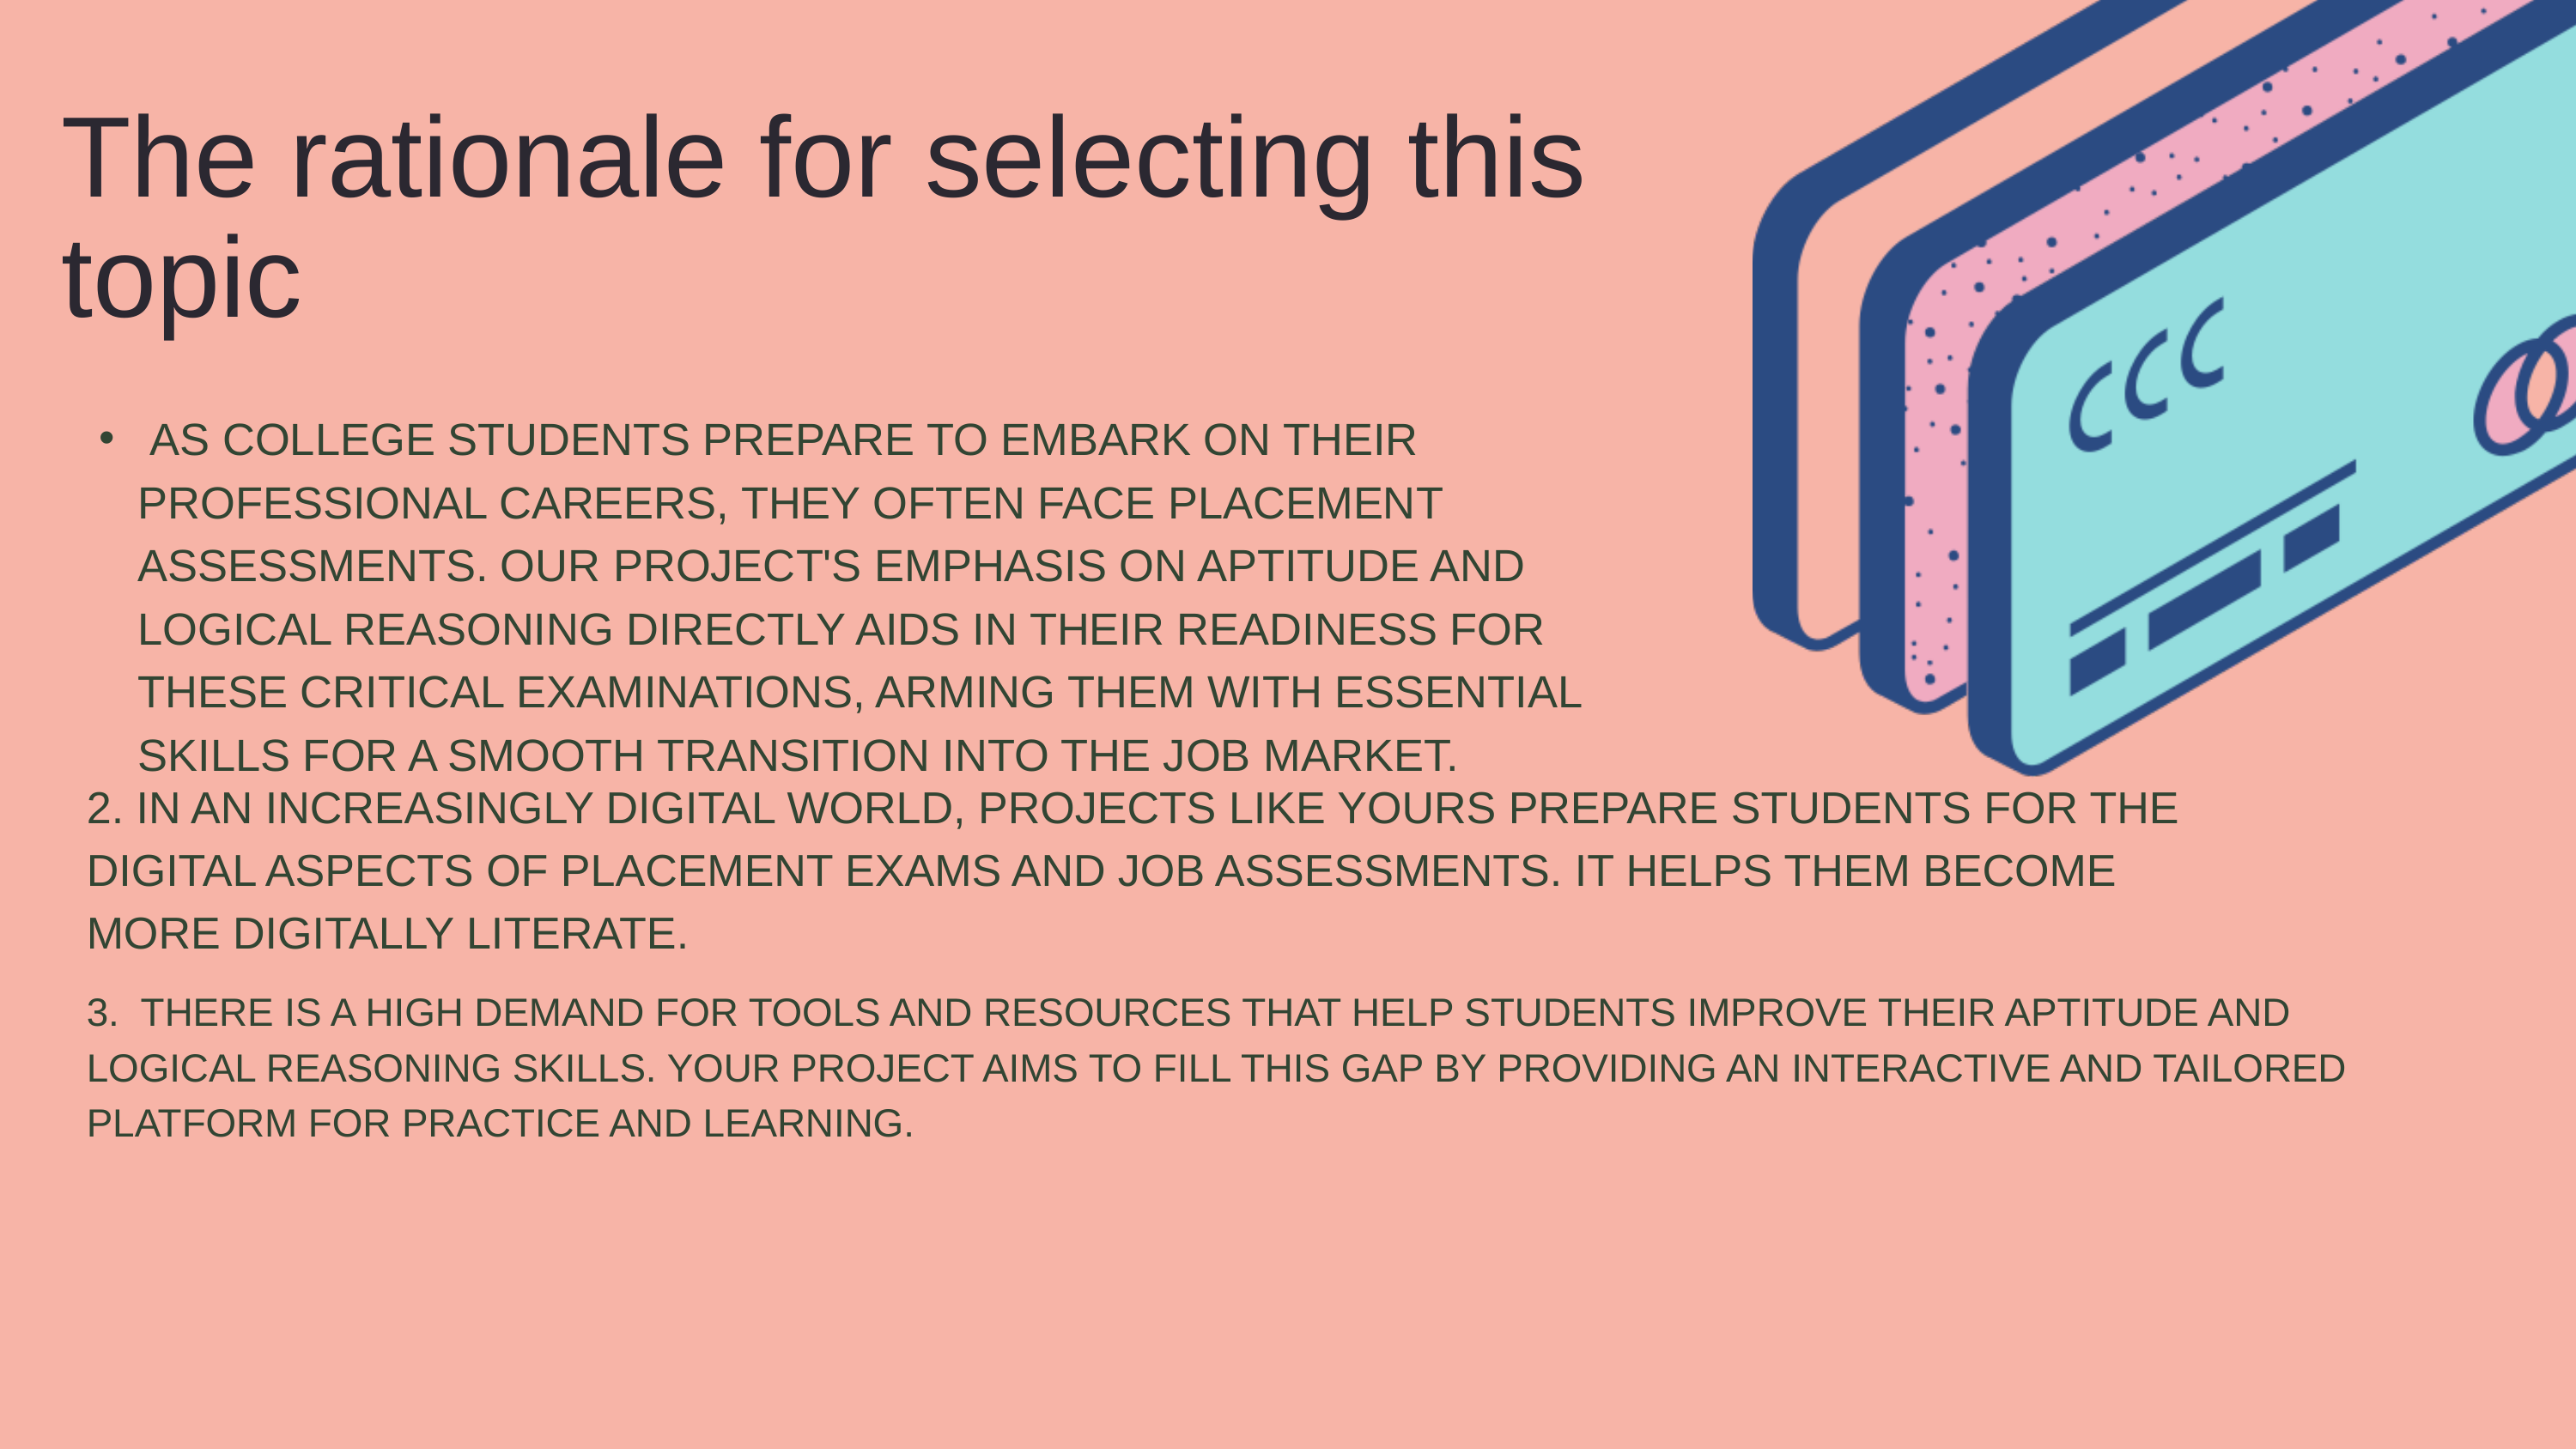

The rationale for selecting this topic
 AS COLLEGE STUDENTS PREPARE TO EMBARK ON THEIR PROFESSIONAL CAREERS, THEY OFTEN FACE PLACEMENT ASSESSMENTS. OUR PROJECT'S EMPHASIS ON APTITUDE AND LOGICAL REASONING DIRECTLY AIDS IN THEIR READINESS FOR THESE CRITICAL EXAMINATIONS, ARMING THEM WITH ESSENTIAL SKILLS FOR A SMOOTH TRANSITION INTO THE JOB MARKET.
2. IN AN INCREASINGLY DIGITAL WORLD, PROJECTS LIKE YOURS PREPARE STUDENTS FOR THE DIGITAL ASPECTS OF PLACEMENT EXAMS AND JOB ASSESSMENTS. IT HELPS THEM BECOME MORE DIGITALLY LITERATE.
3.  THERE IS A HIGH DEMAND FOR TOOLS AND RESOURCES THAT HELP STUDENTS IMPROVE THEIR APTITUDE AND LOGICAL REASONING SKILLS. YOUR PROJECT AIMS TO FILL THIS GAP BY PROVIDING AN INTERACTIVE AND TAILORED PLATFORM FOR PRACTICE AND LEARNING.